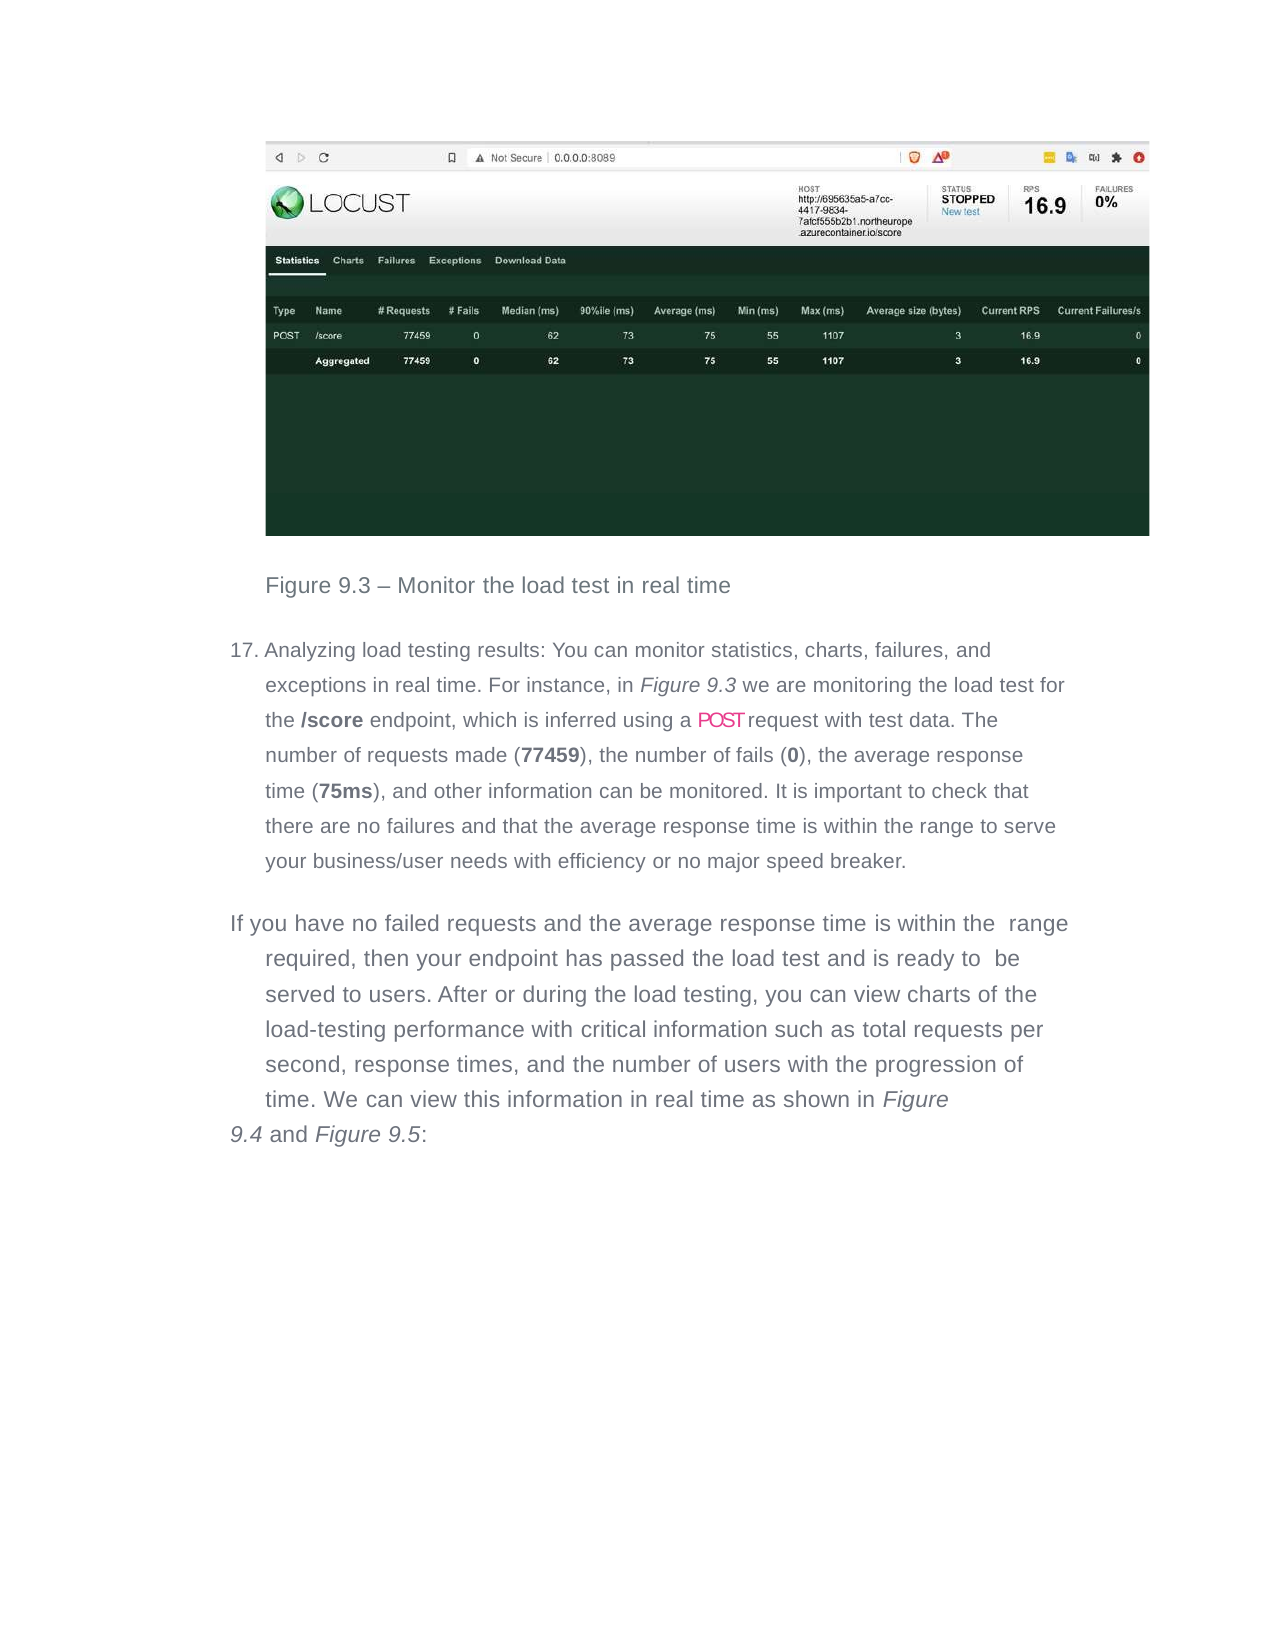

Figure 9.3 – Monitor the load test in real time

17. Analyzing load testing results: You can monitor statistics, charts, failures, and  exceptions in real time. For instance, in Figure 9.3 we are monitoring the load test for  the /score endpoint, which is inferred using a POST request with test data. The  number of requests made (77459), the number of fails (0), the average response  time (75ms), and other information can be monitored. It is important to check that  there are no failures and that the average response time is within the range to serve  your business/user needs with efficiency or no major speed breaker.

If you have no failed requests and the average response time is within the  range required, then your endpoint has passed the load test and is ready to  be served to users. After or during the load testing, you can view charts of the  load-testing performance with critical information such as total requests per  second, response times, and the number of users with the progression of  time. We can view this information in real time as shown in Figure
9.4 and Figure 9.5: